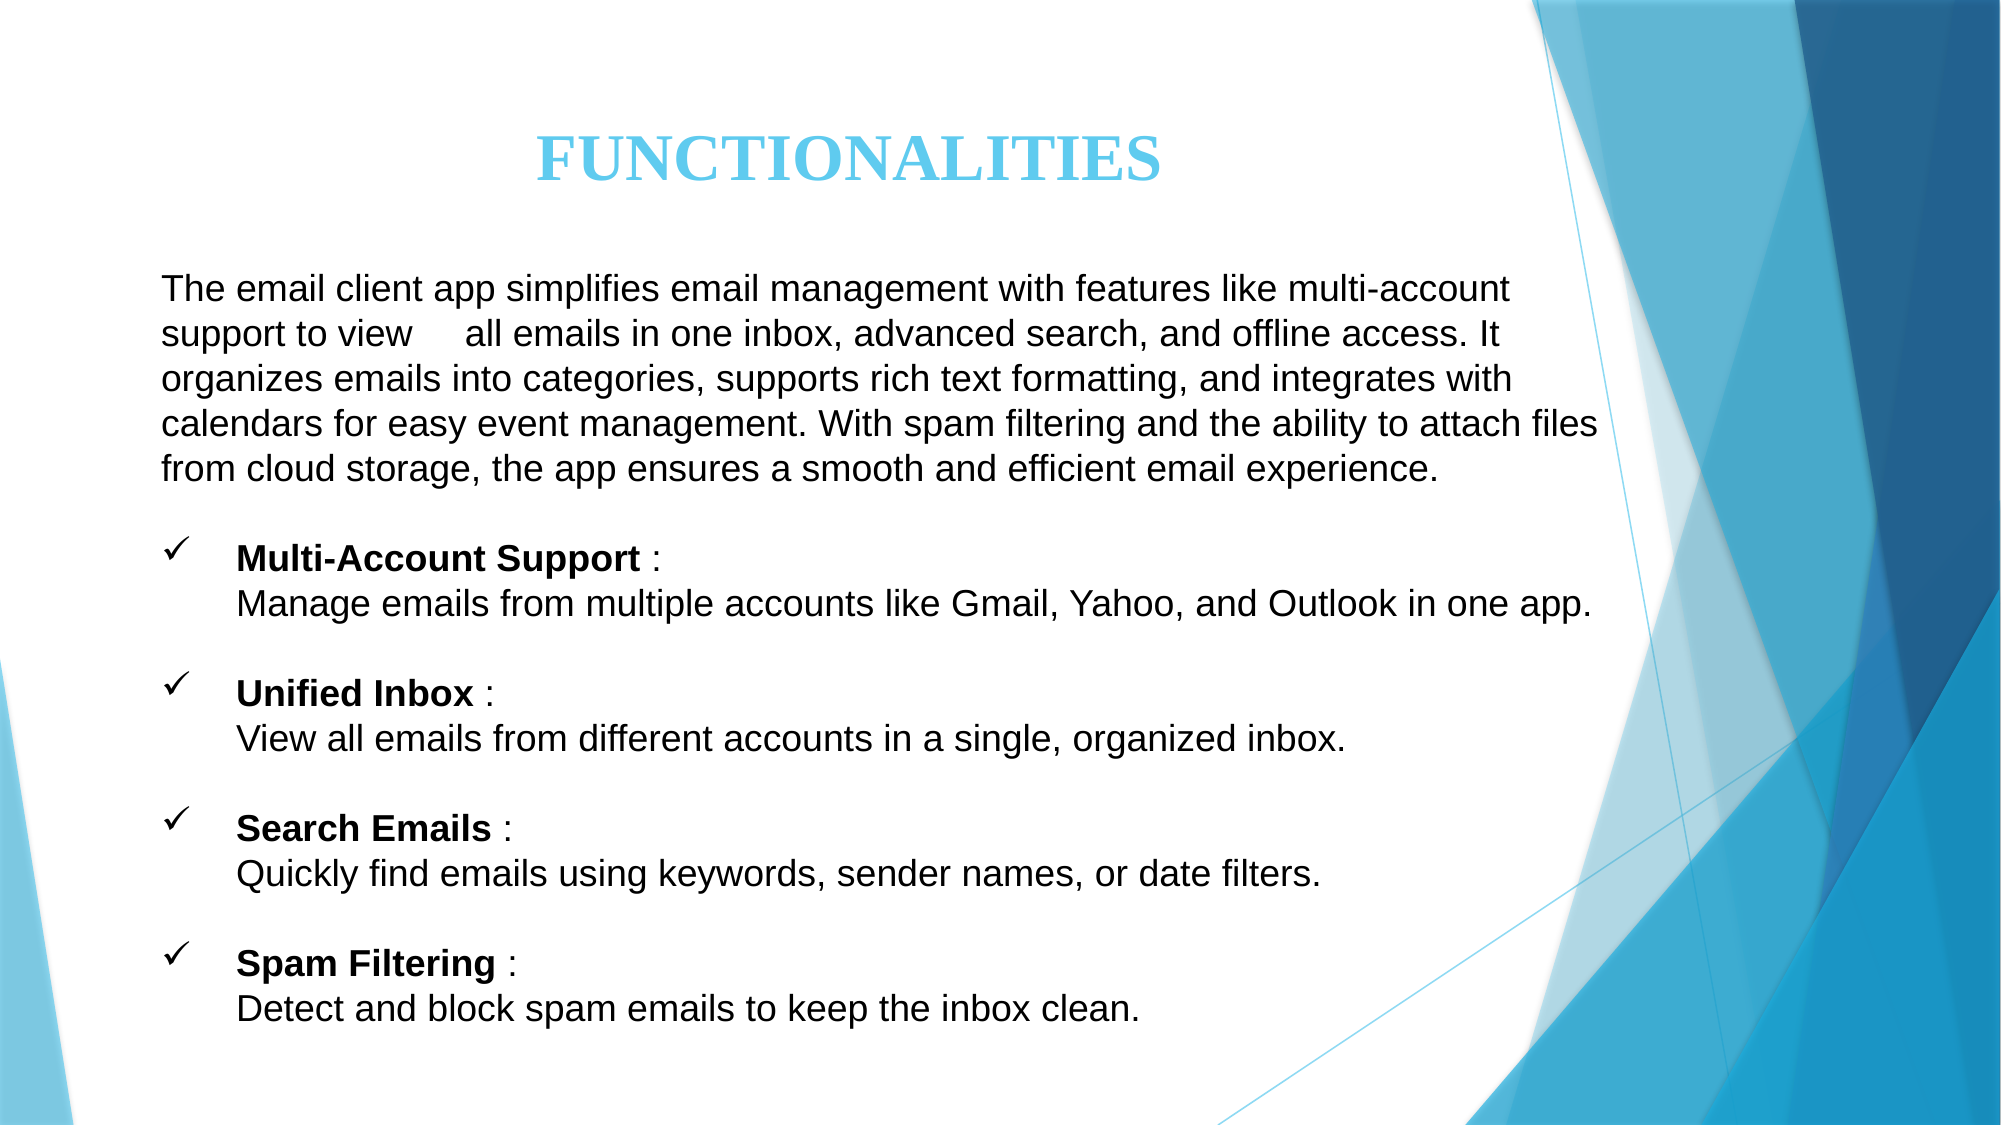

FUNCTIONALITIES
The email client app simplifies email management with features like multi-account support to view     all emails in one inbox, advanced search, and offline access. It organizes emails into categories, supports rich text formatting, and integrates with calendars for easy event management. With spam filtering and the ability to attach files from cloud storage, the app ensures a smooth and efficient email experience.

Multi-Account Support :
Manage emails from multiple accounts like Gmail, Yahoo, and Outlook in one app.

Unified Inbox :
View all emails from different accounts in a single, organized inbox.

Search Emails :
Quickly find emails using keywords, sender names, or date filters.

Spam Filtering :
Detect and block spam emails to keep the inbox clean.